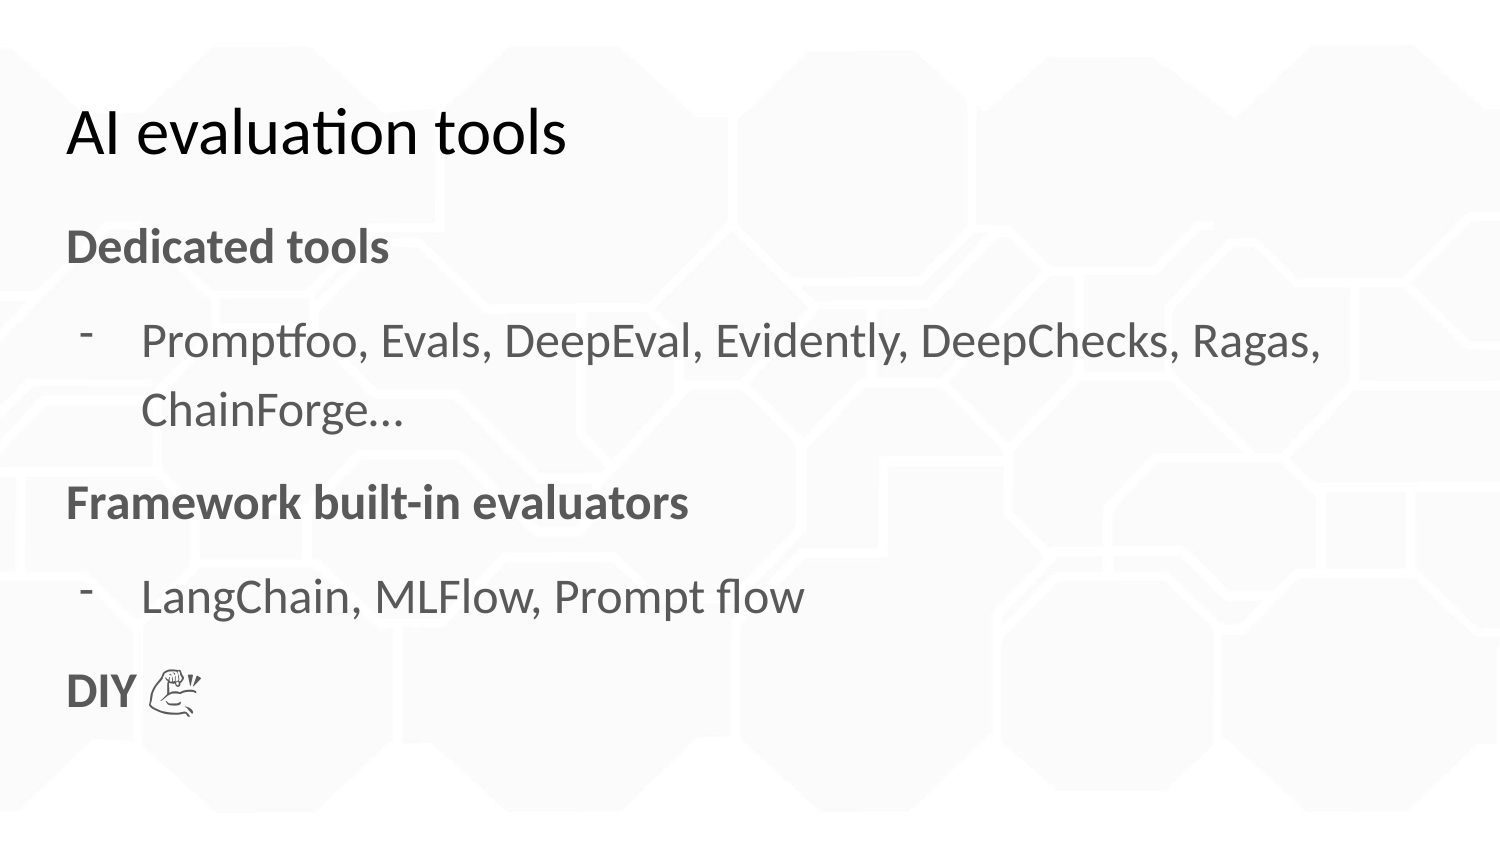

# AI evaluation tools
Dedicated tools
Promptfoo, Evals, DeepEval, Evidently, DeepChecks, Ragas, ChainForge…
Framework built-in evaluators
LangChain, MLFlow, Prompt flow
DIY 💪